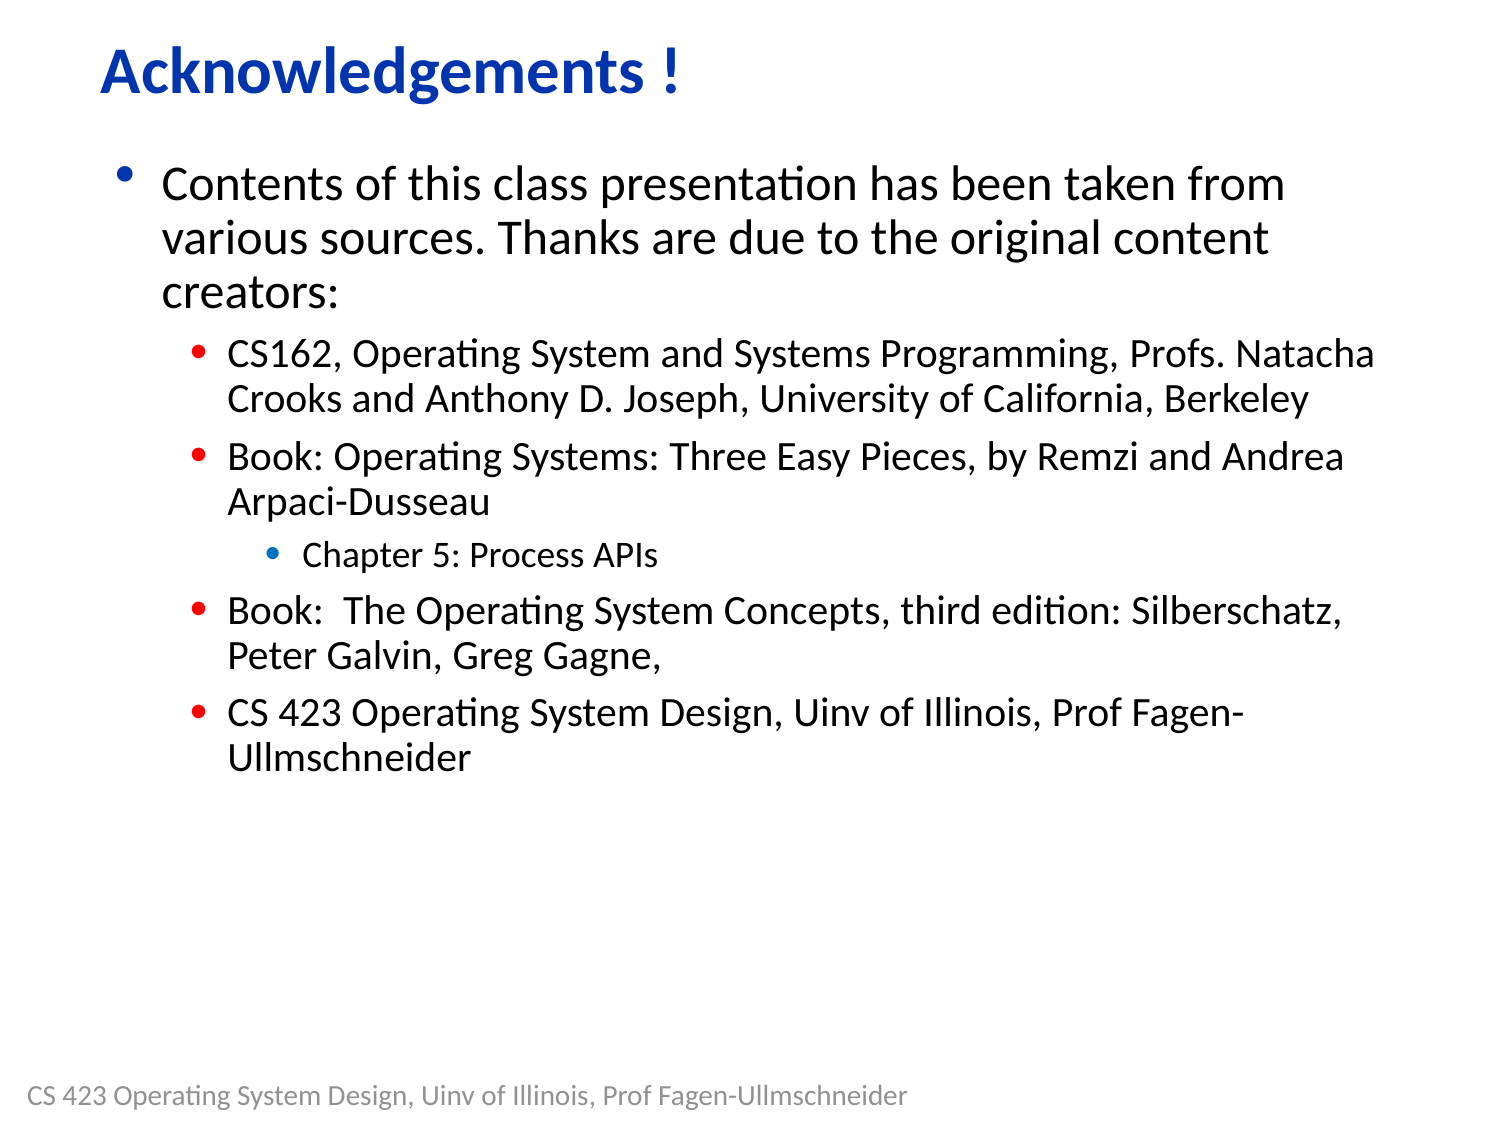

# Acknowledgements !
Contents of this class presentation has been taken from various sources. Thanks are due to the original content creators:
CS162, Operating System and Systems Programming, Profs. Natacha Crooks and Anthony D. Joseph, University of California, Berkeley
Book: Operating Systems: Three Easy Pieces, by Remzi and Andrea Arpaci-Dusseau
Chapter 5: Process APIs
Book:  The Operating System Concepts, third edition: Silberschatz, Peter Galvin, Greg Gagne,
CS 423 Operating System Design, Uinv of Illinois, Prof Fagen-Ullmschneider

CS 423 Operating System Design, Uinv of Illinois, Prof Fagen-Ullmschneider